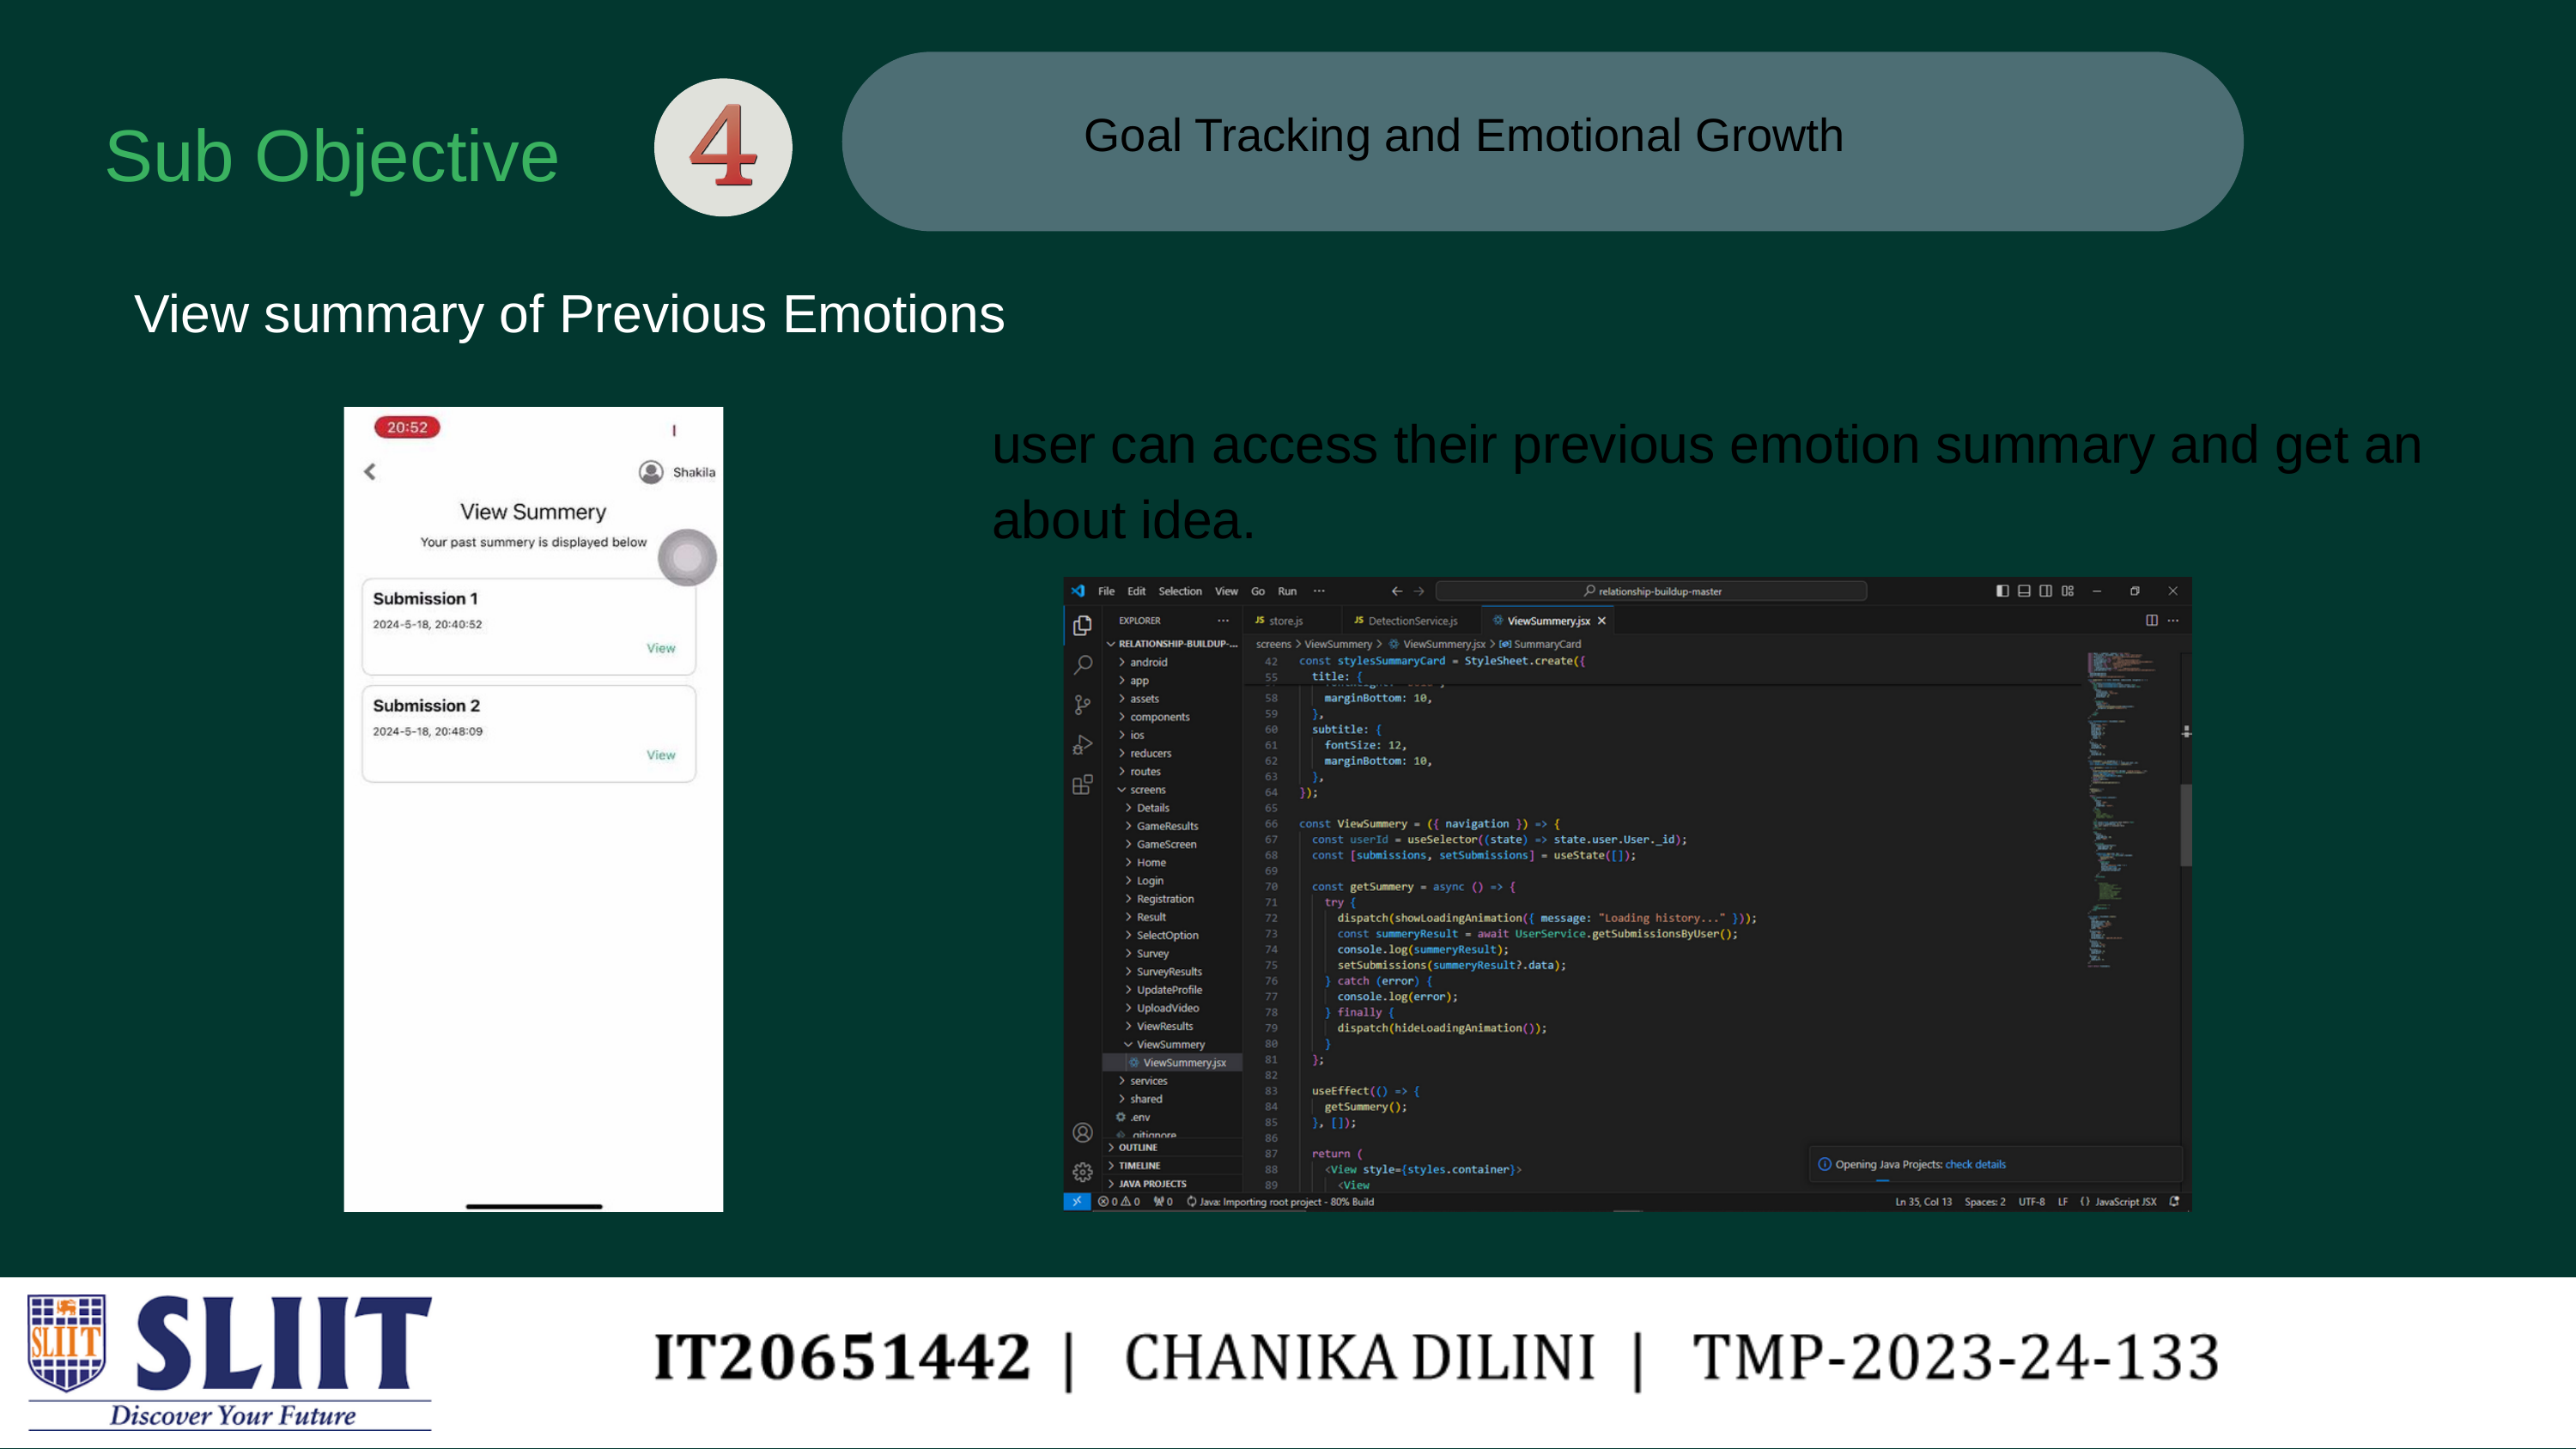

Sub Objective
Goal Tracking and Emotional Growth

View summary of Previous Emotions
user can access their previous emotion summary and get an about idea.